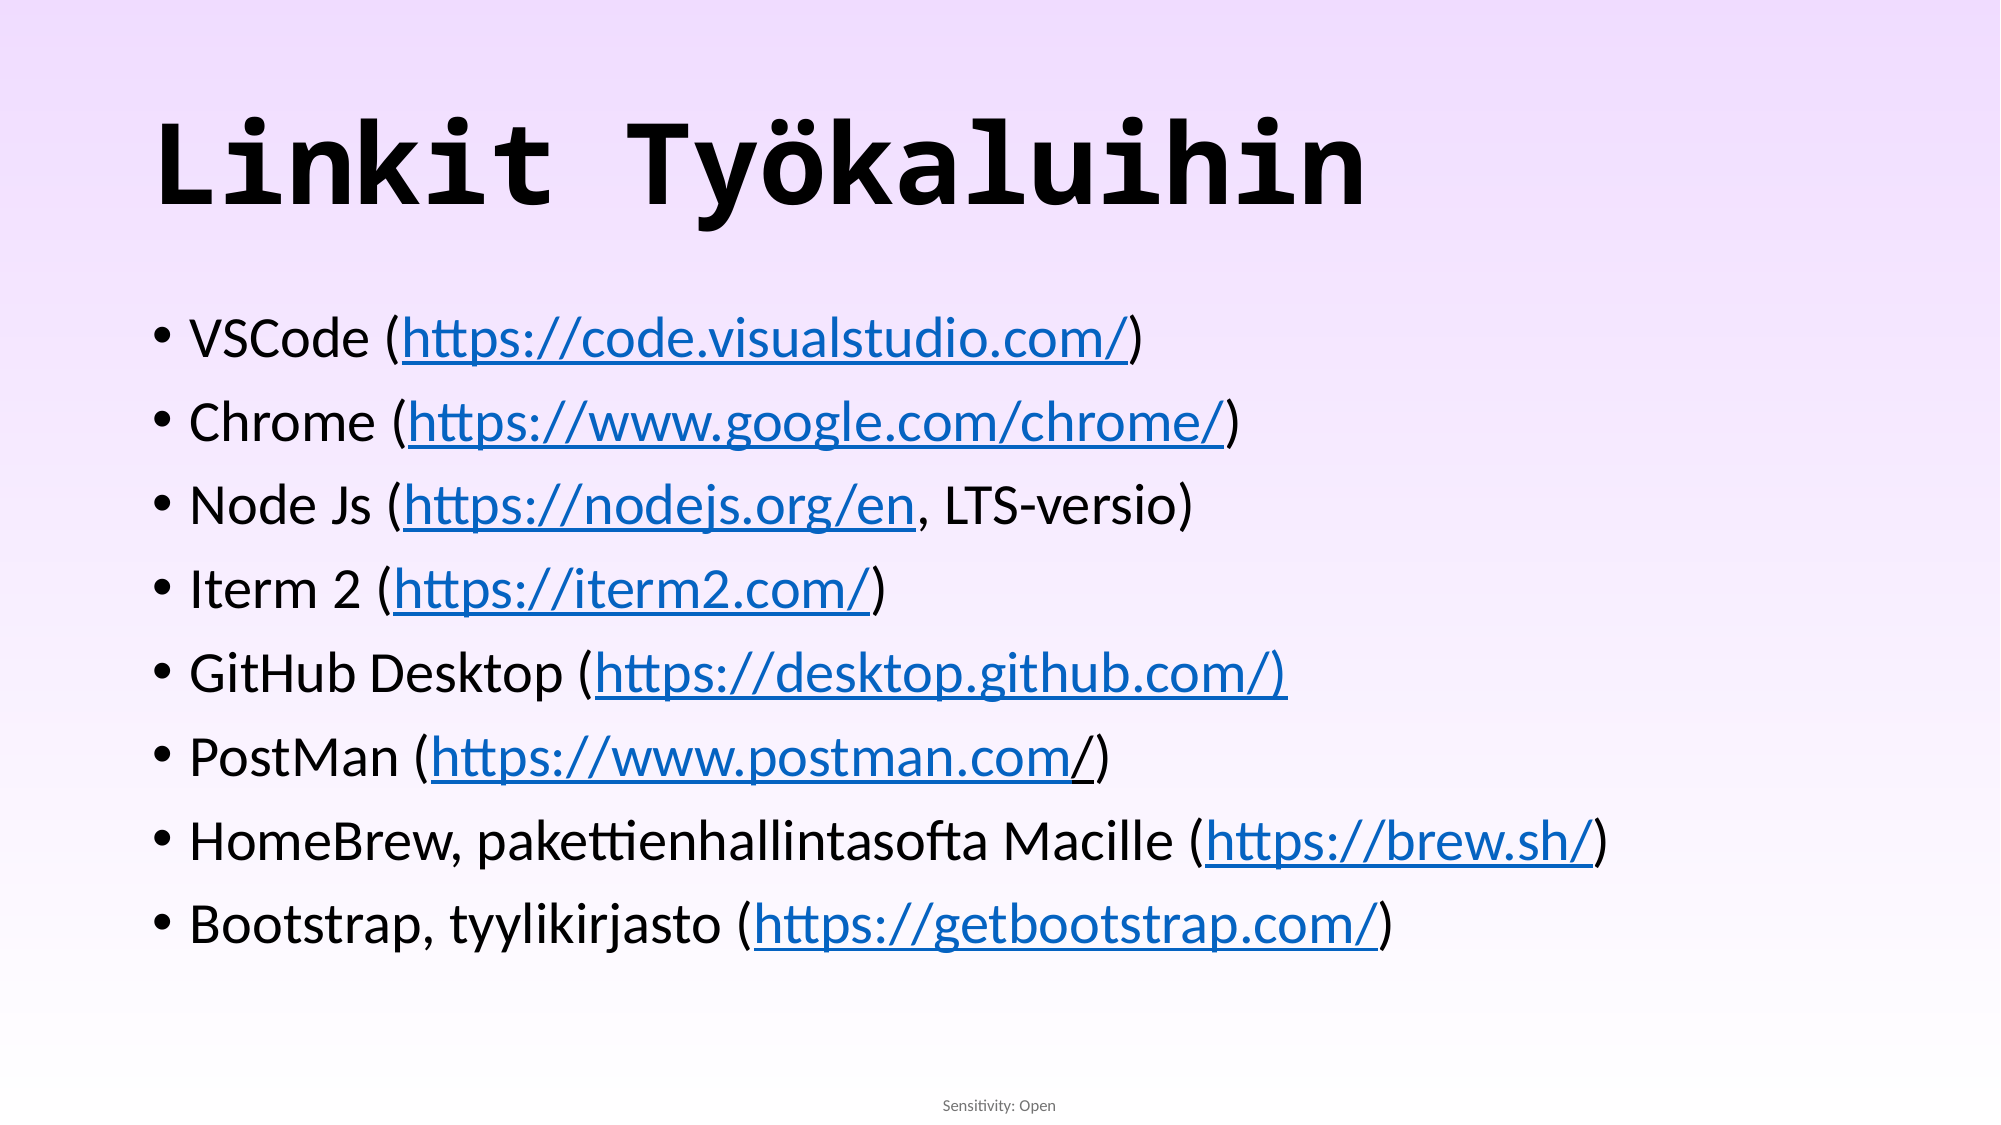

# Linkit Työkaluihin
VSCode (https://code.visualstudio.com/)
Chrome (https://www.google.com/chrome/)
Node Js (https://nodejs.org/en, LTS-versio)
Iterm 2 (https://iterm2.com/)
GitHub Desktop (https://desktop.github.com/)
PostMan (https://www.postman.com/)
HomeBrew, pakettienhallintasofta Macille (https://brew.sh/)
Bootstrap, tyylikirjasto (https://getbootstrap.com/)